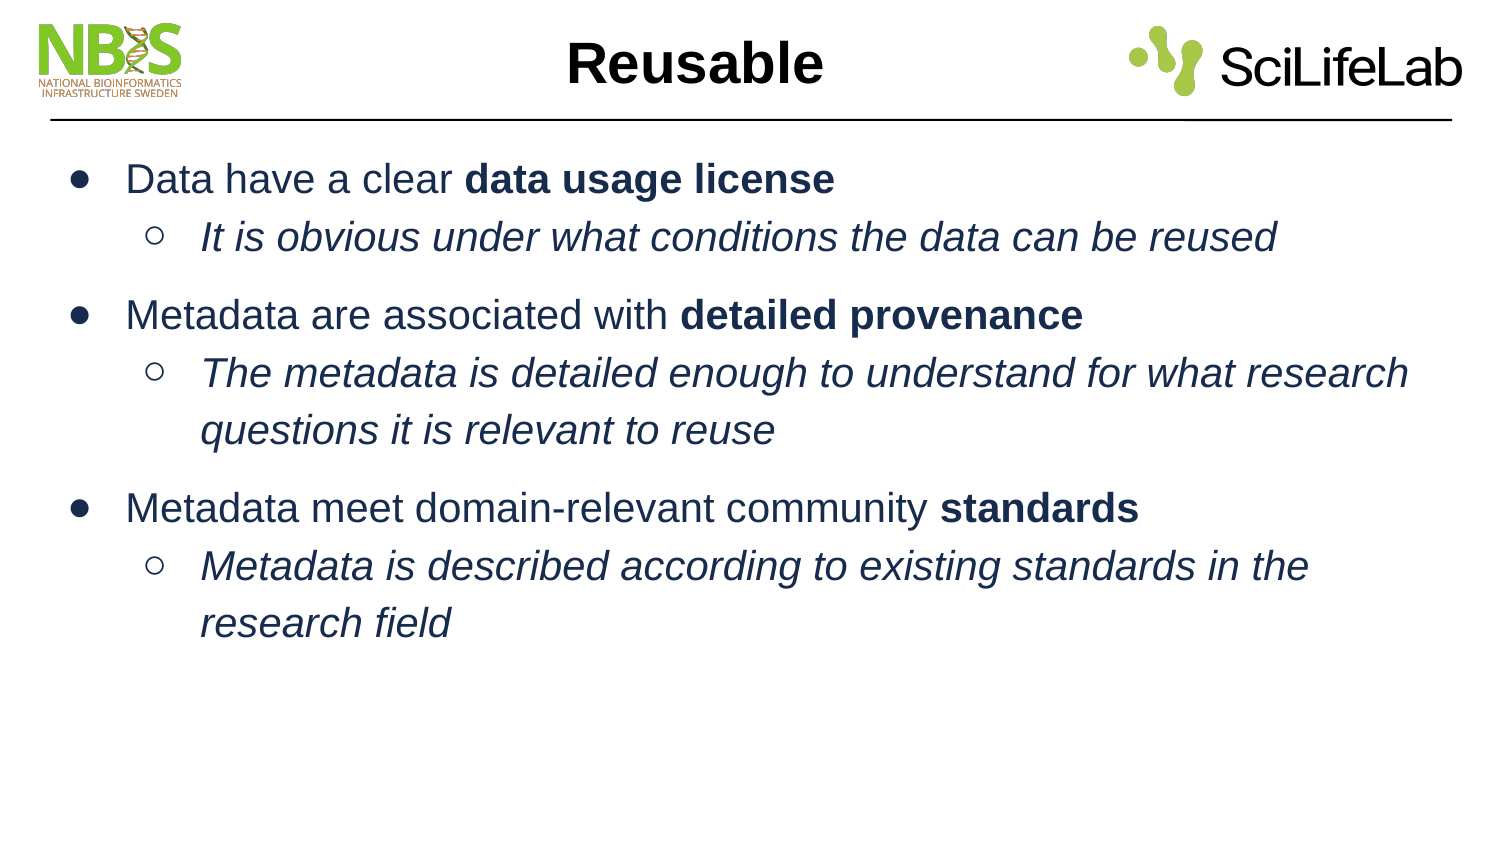

# Reusable
Data have a clear data usage license
It is obvious under what conditions the data can be reused
Metadata are associated with detailed provenance
The metadata is detailed enough to understand for what research questions it is relevant to reuse
Metadata meet domain-relevant community standards
Metadata is described according to existing standards in the research field